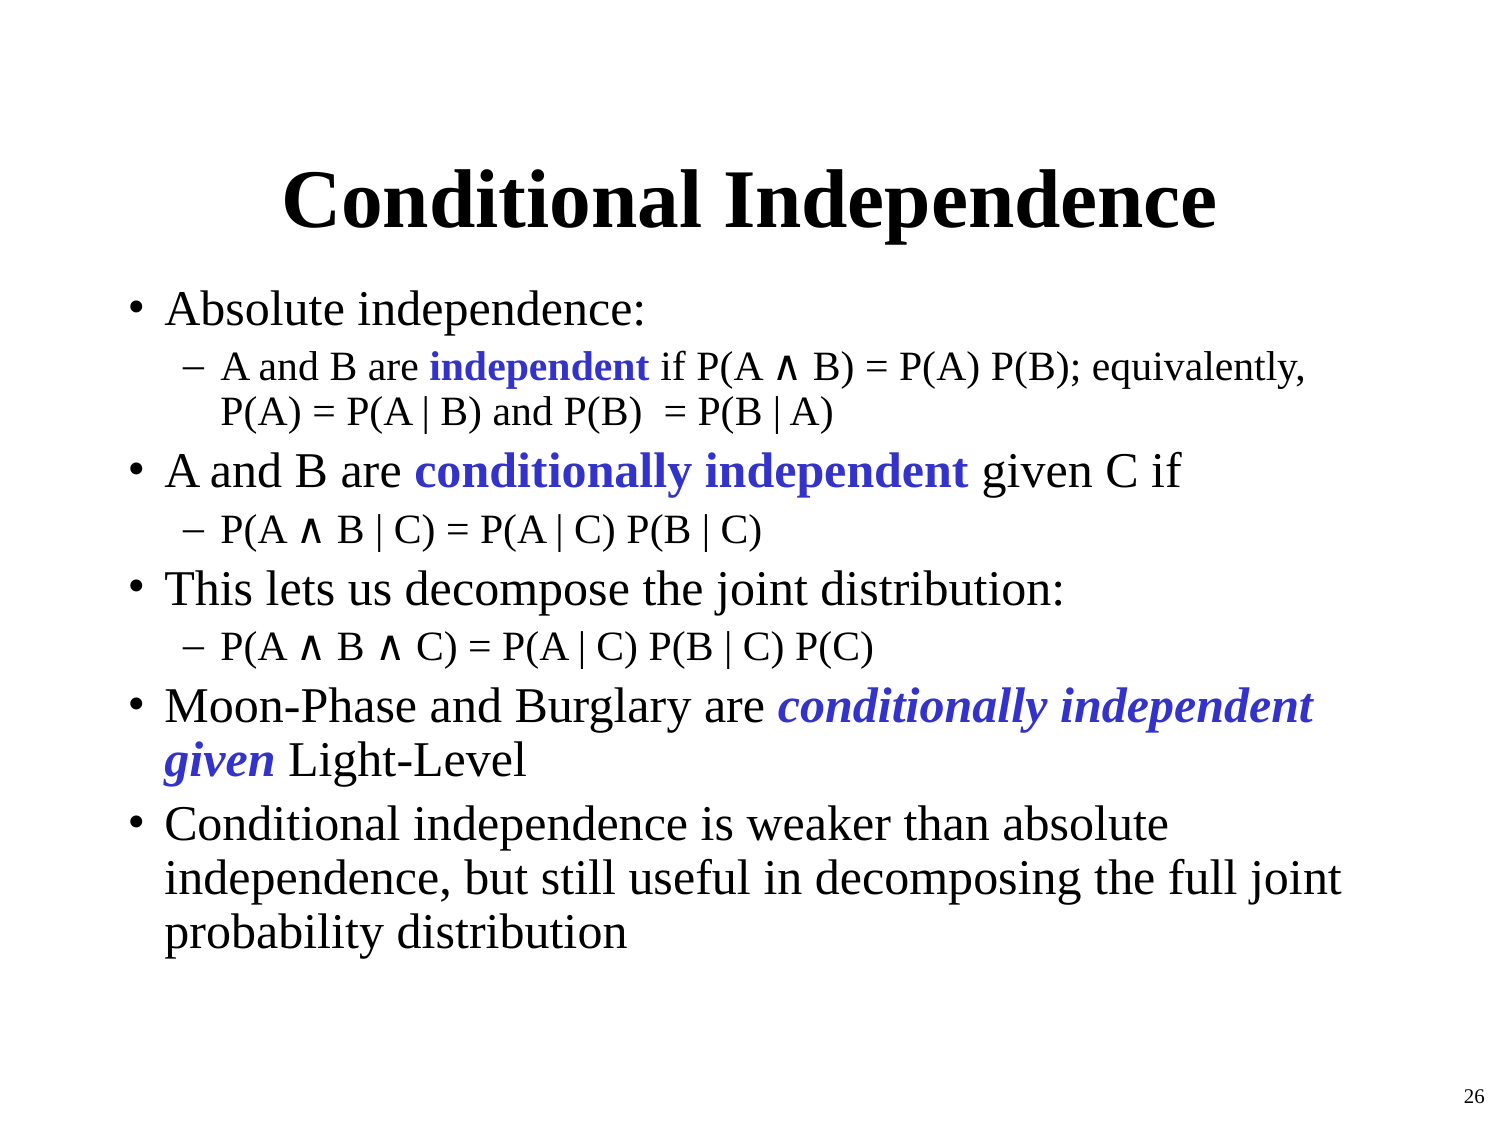

# Conditional Independence
Absolute independence:
A and B are independent if P(A ∧ B) = P(A) P(B); equivalently, P(A) = P(A | B) and P(B)  = P(B | A)
A and B are conditionally independent given C if
P(A ∧ B | C) = P(A | C) P(B | C)
This lets us decompose the joint distribution:
P(A ∧ B ∧ C) = P(A | C) P(B | C) P(C)
Moon-Phase and Burglary are conditionally independent given Light-Level
Conditional independence is weaker than absolute independence, but still useful in decomposing the full joint probability distribution
26